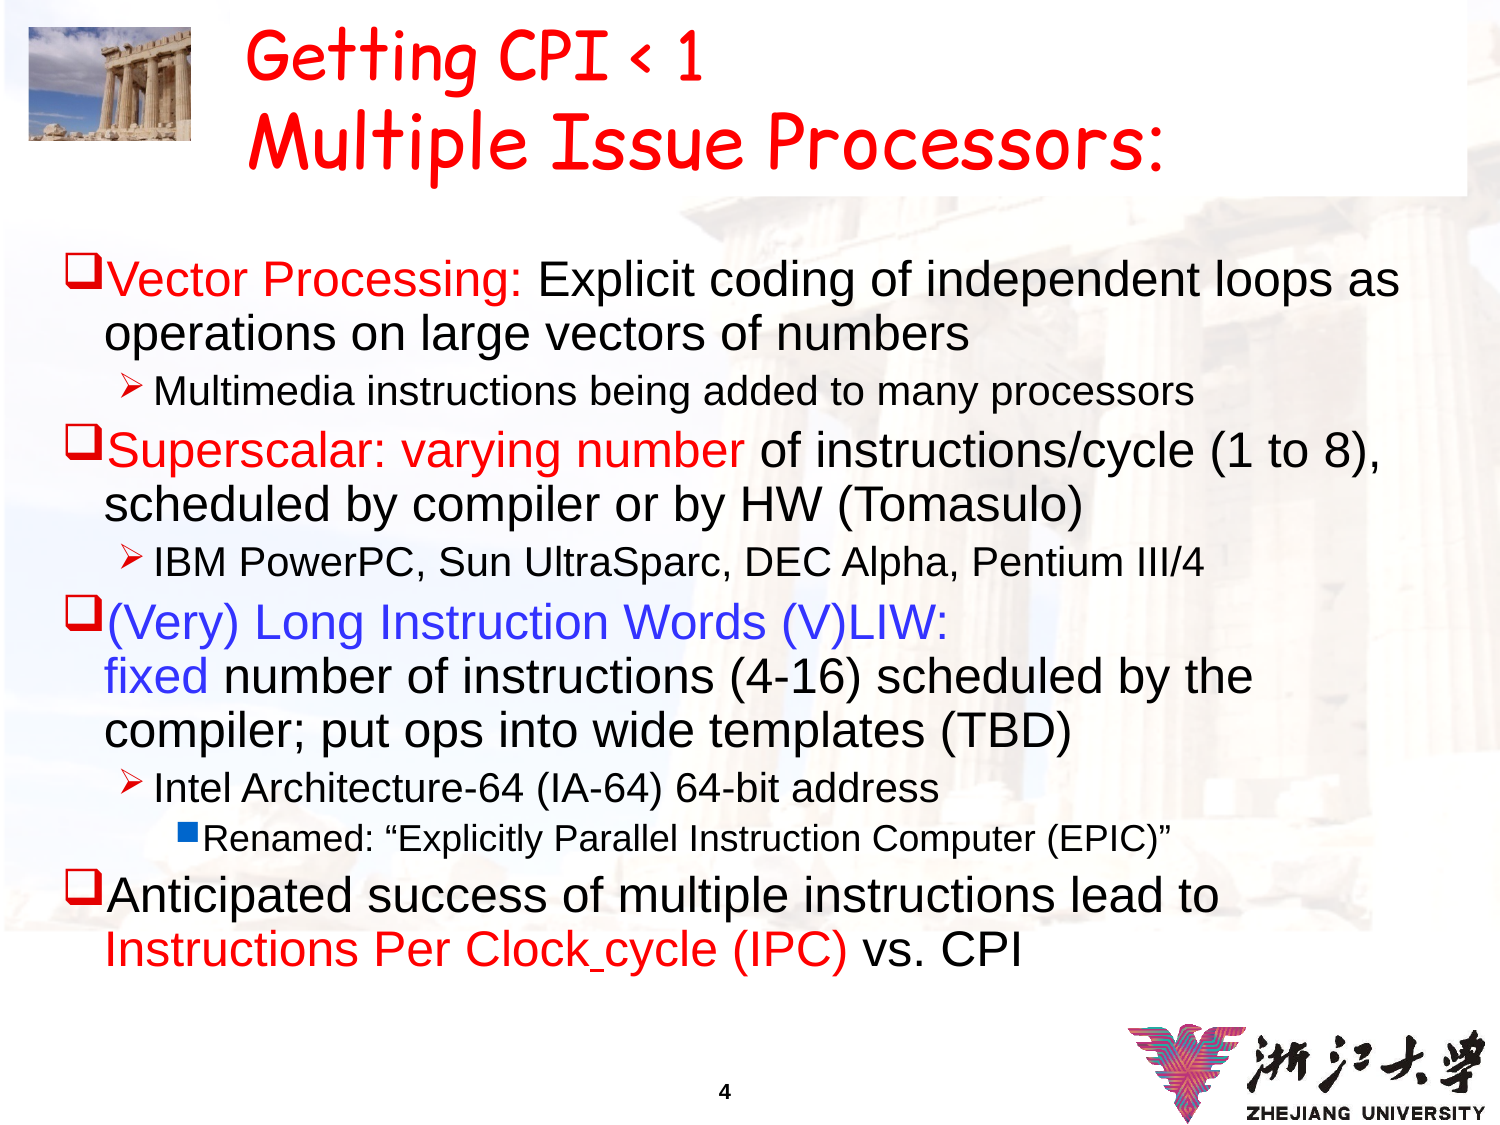

# Getting CPI < 1 Multiple Issue Processors:
Vector Processing: Explicit coding of independent loops as operations on large vectors of numbers
Multimedia instructions being added to many processors
Superscalar: varying number of instructions/cycle (1 to 8), scheduled by compiler or by HW (Tomasulo)
IBM PowerPC, Sun UltraSparc, DEC Alpha, Pentium III/4
(Very) Long Instruction Words (V)LIW:
fixed number of instructions (4-16) scheduled by the compiler; put ops into wide templates (TBD)
Intel Architecture-64 (IA-64) 64-bit address
Renamed: “Explicitly Parallel Instruction Computer (EPIC)”
Anticipated success of multiple instructions lead to
Instructions Per Clock cycle (IPC) vs. CPI